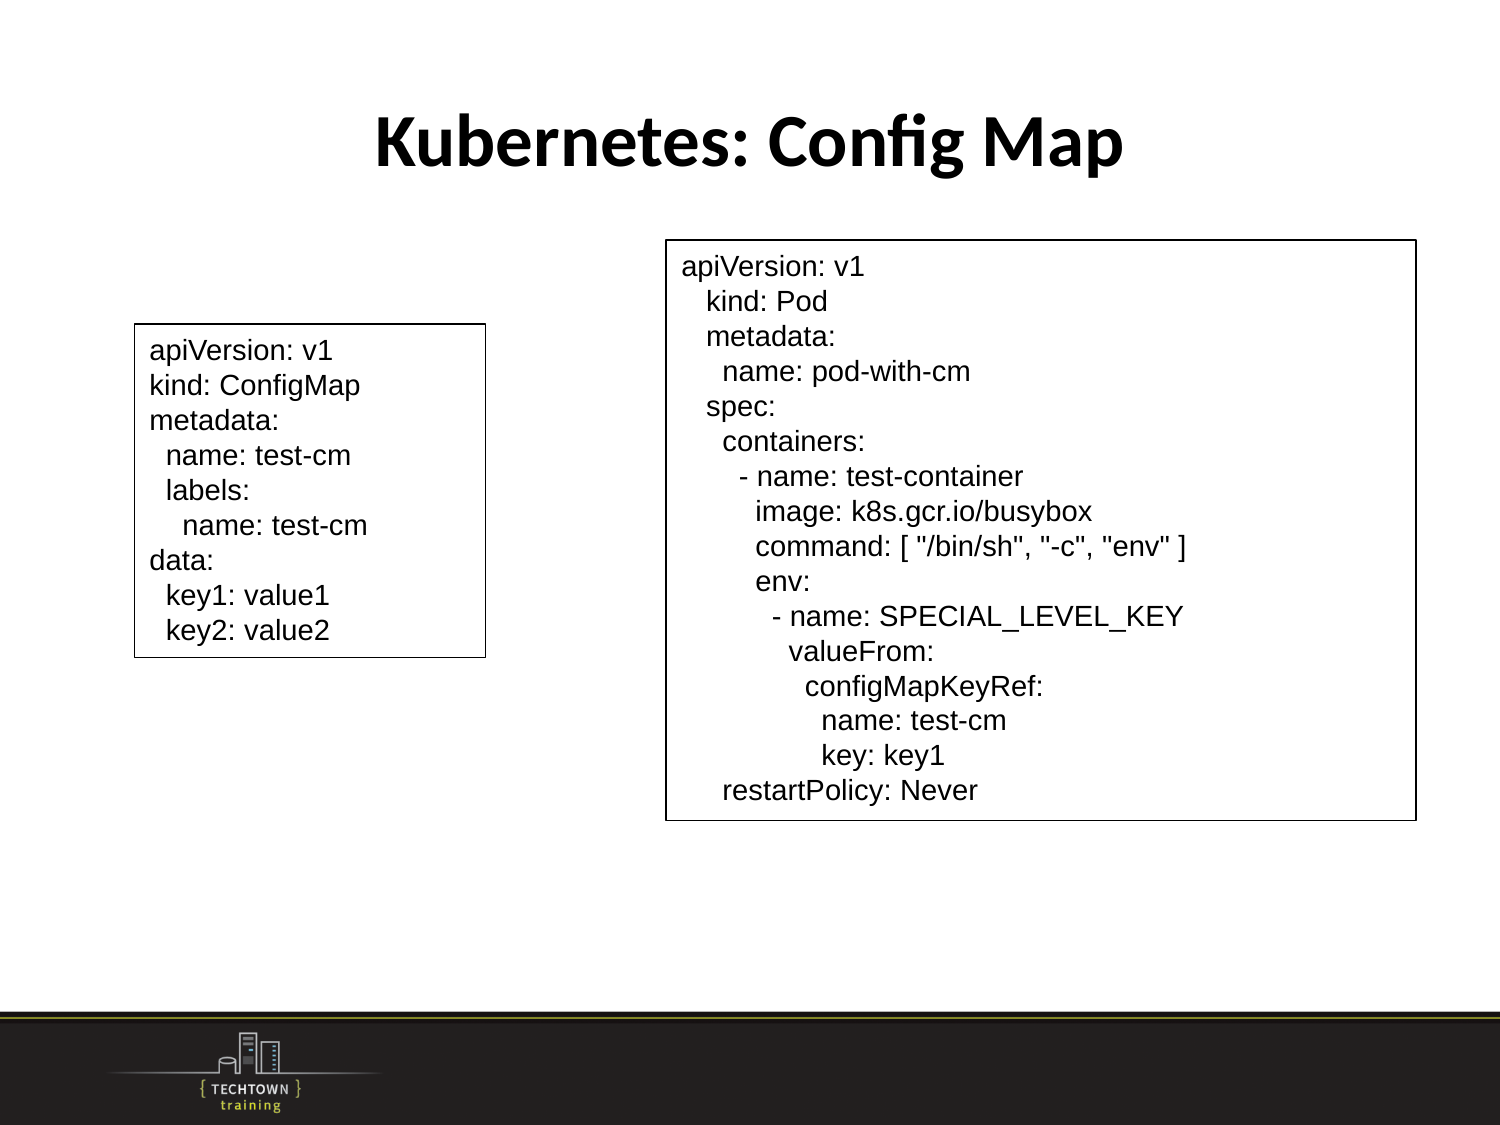

# Kubernetes: Config Map

apiVersion: v1
   kind: Pod
   metadata:
     name: pod-with-cm
   spec:
     containers:
       - name: test-container
         image: k8s.gcr.io/busybox
         command: [ "/bin/sh", "-c", "env" ]
         env:
           - name: SPECIAL_LEVEL_KEY
             valueFrom:
               configMapKeyRef:
                 name: test-cm
                 key: key1
     restartPolicy: Never
apiVersion: v1
kind: ConfigMap
metadata:
  name: test-cm
  labels:
    name: test-cm
data:
  key1: value1
  key2: value2